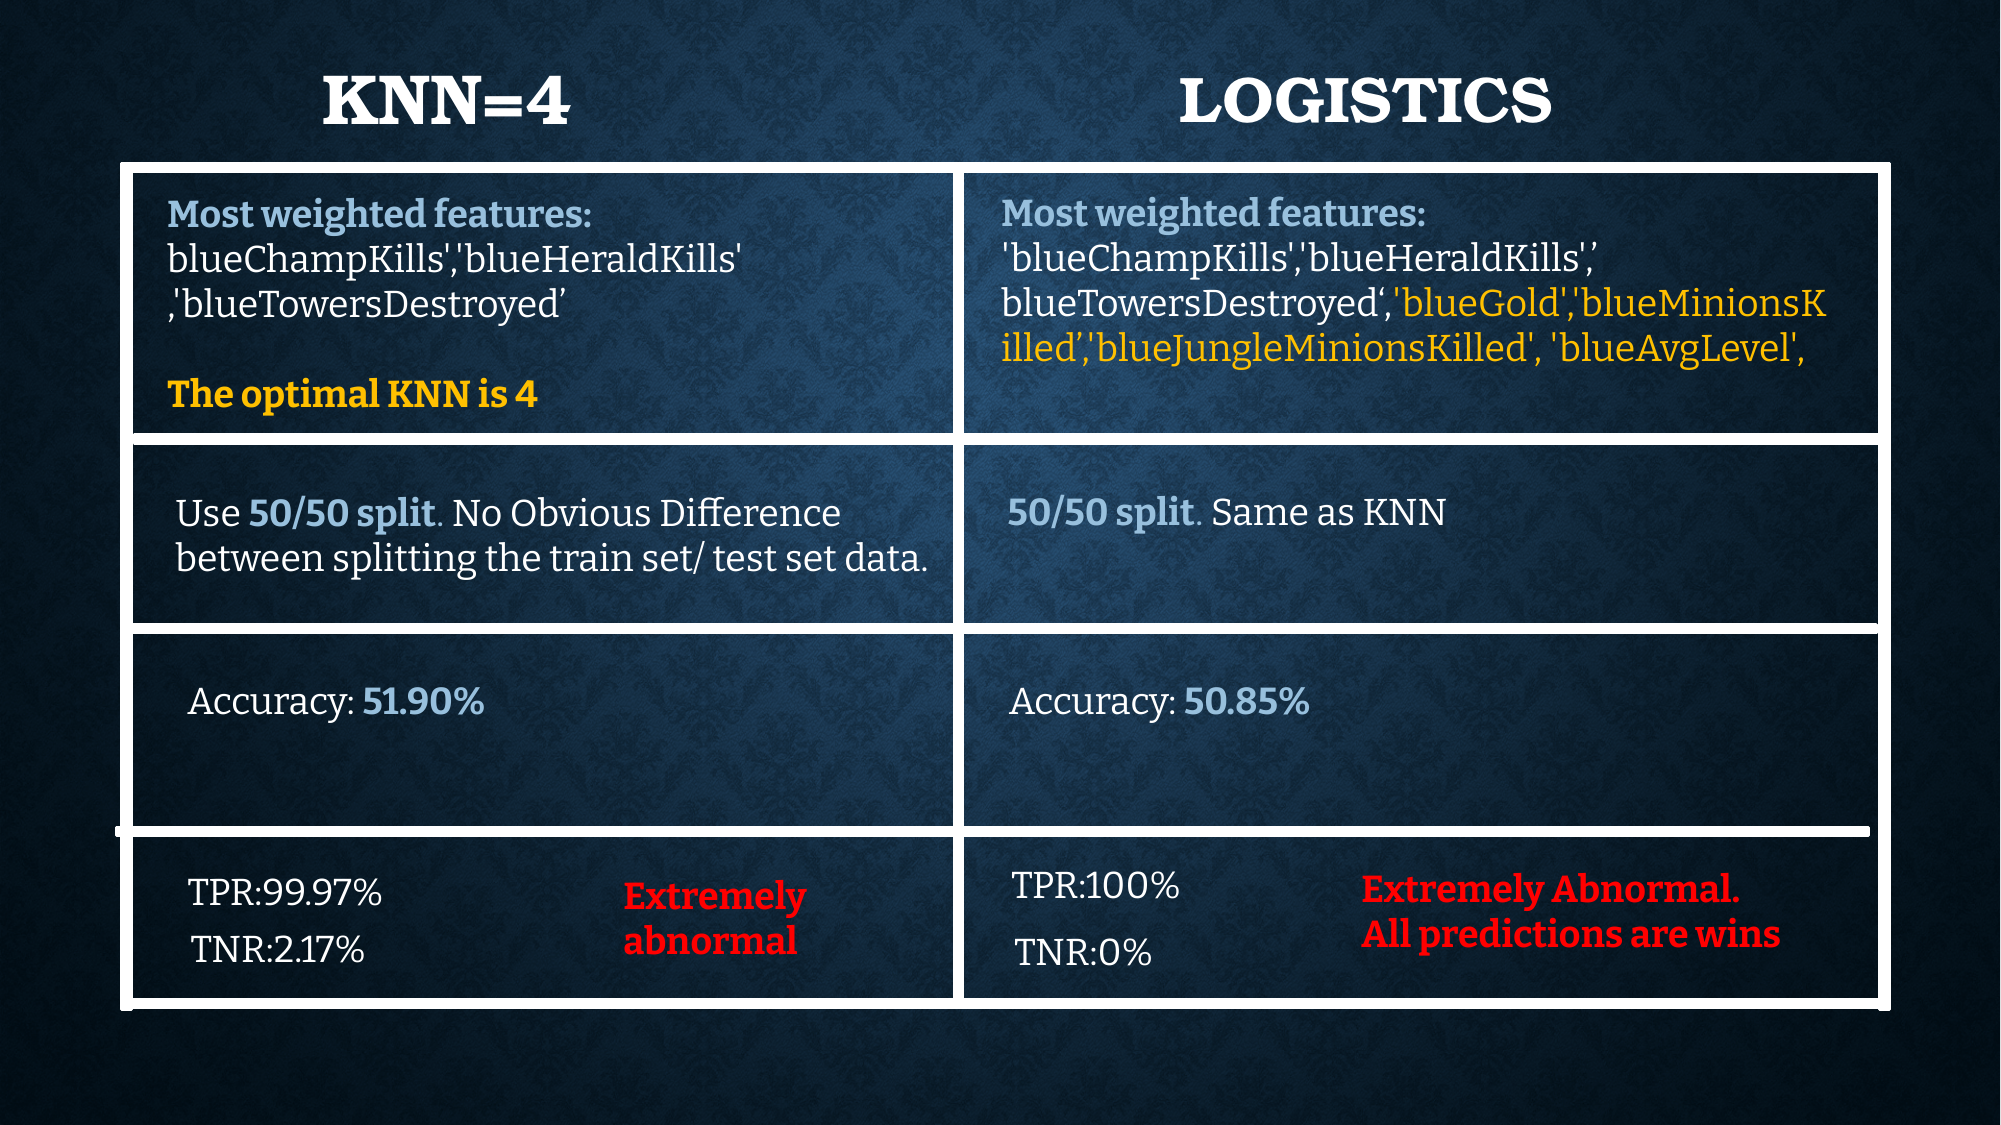

Knn=4
Logistics

Most weighted features:
'blueChampKills','blueHeraldKills',’
blueTowersDestroyed‘,'blueGold','blueMinionsKilled’,'blueJungleMinionsKilled', 'blueAvgLevel',
Most weighted features:
blueChampKills','blueHeraldKills','blueTowersDestroyed’

The optimal KNN is 4
50/50 split. Same as KNN
Use 50/50 split. No Obvious Difference between splitting the train set/ test set data.
Accuracy: 50.85%
Accuracy: 51.90%
TPR:100%
Extremely Abnormal.
All predictions are wins
TPR:99.97%
Extremely abnormal
TNR:2.17%
TNR:0%